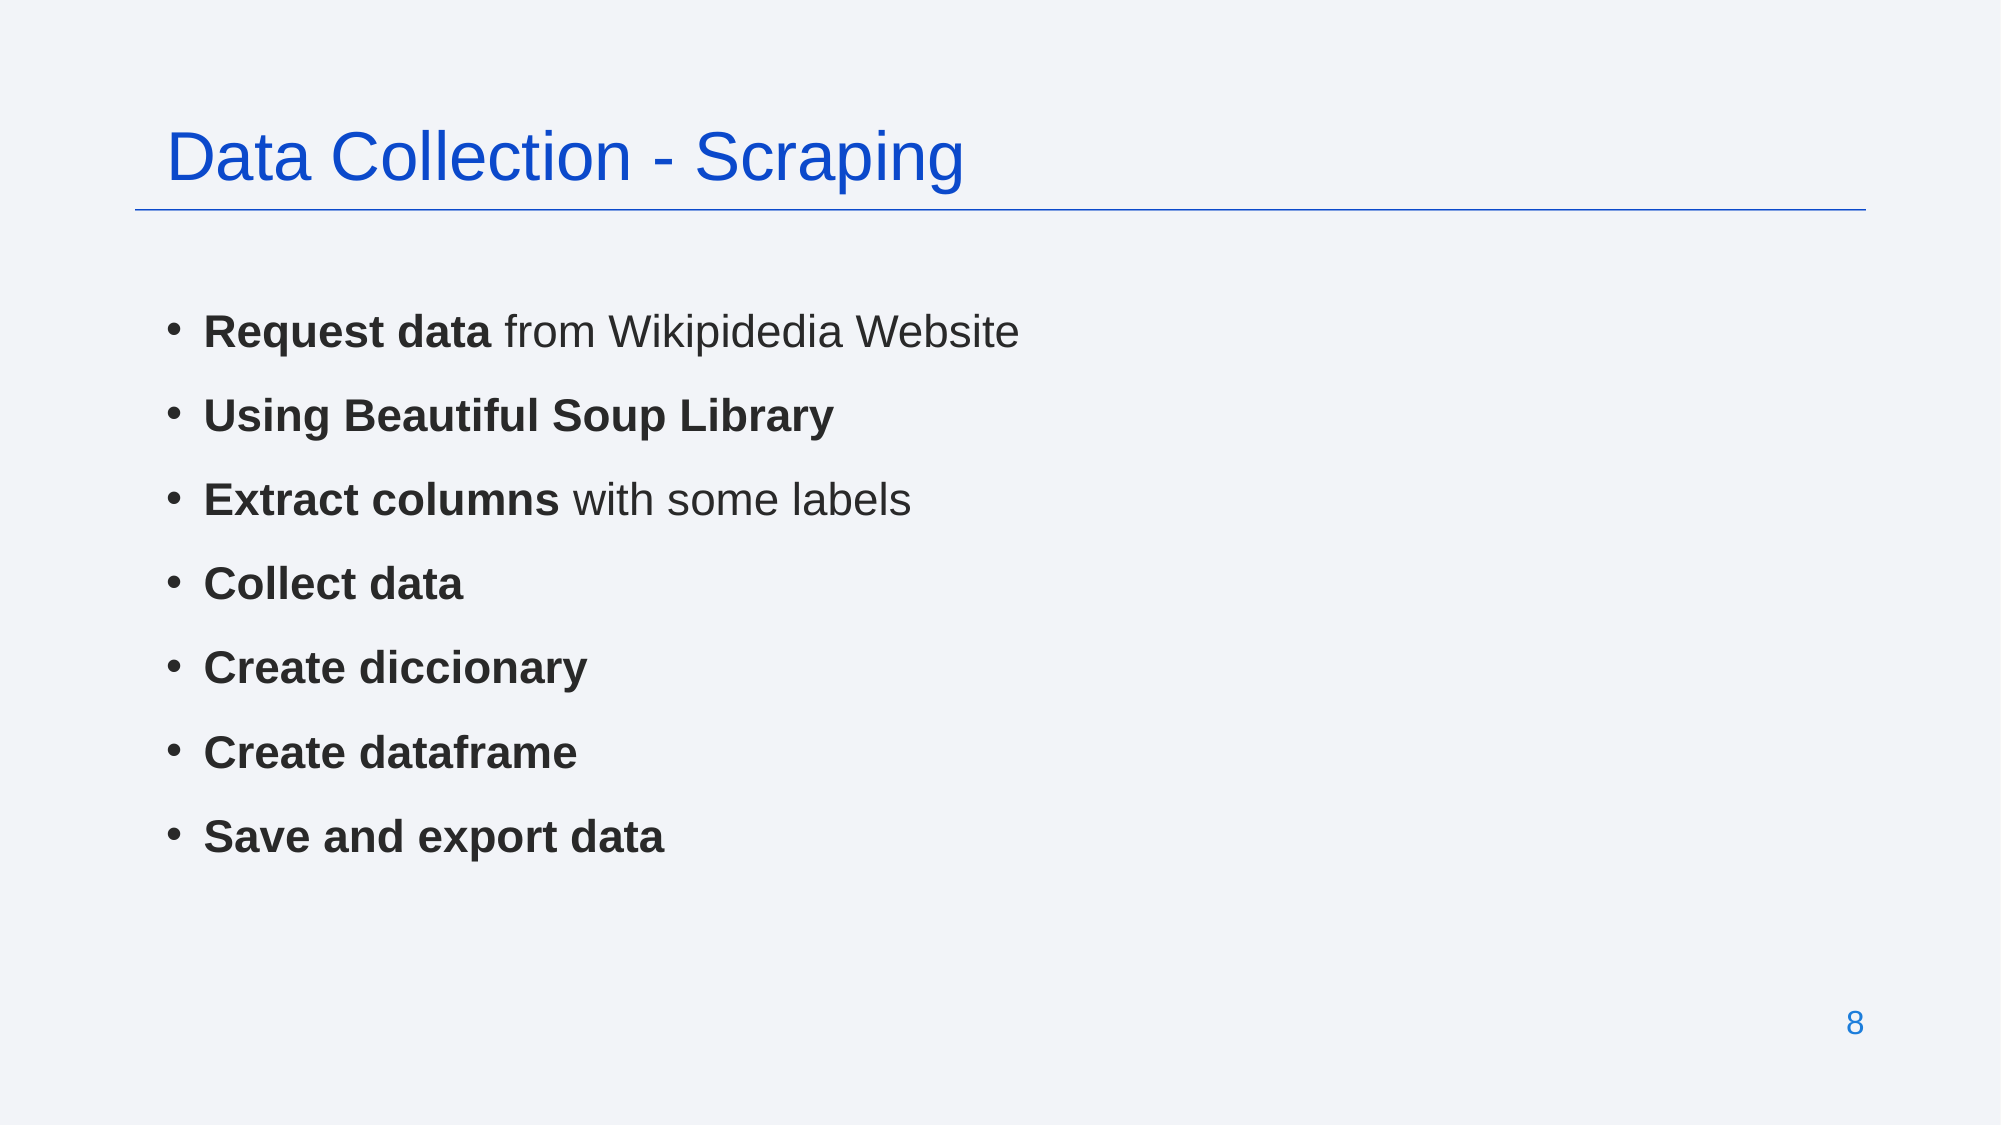

Data Collection - Scraping
Request data from Wikipidedia Website
Using Beautiful Soup Library
Extract columns with some labels
Collect data
Create diccionary
Create dataframe
Save and export data
8